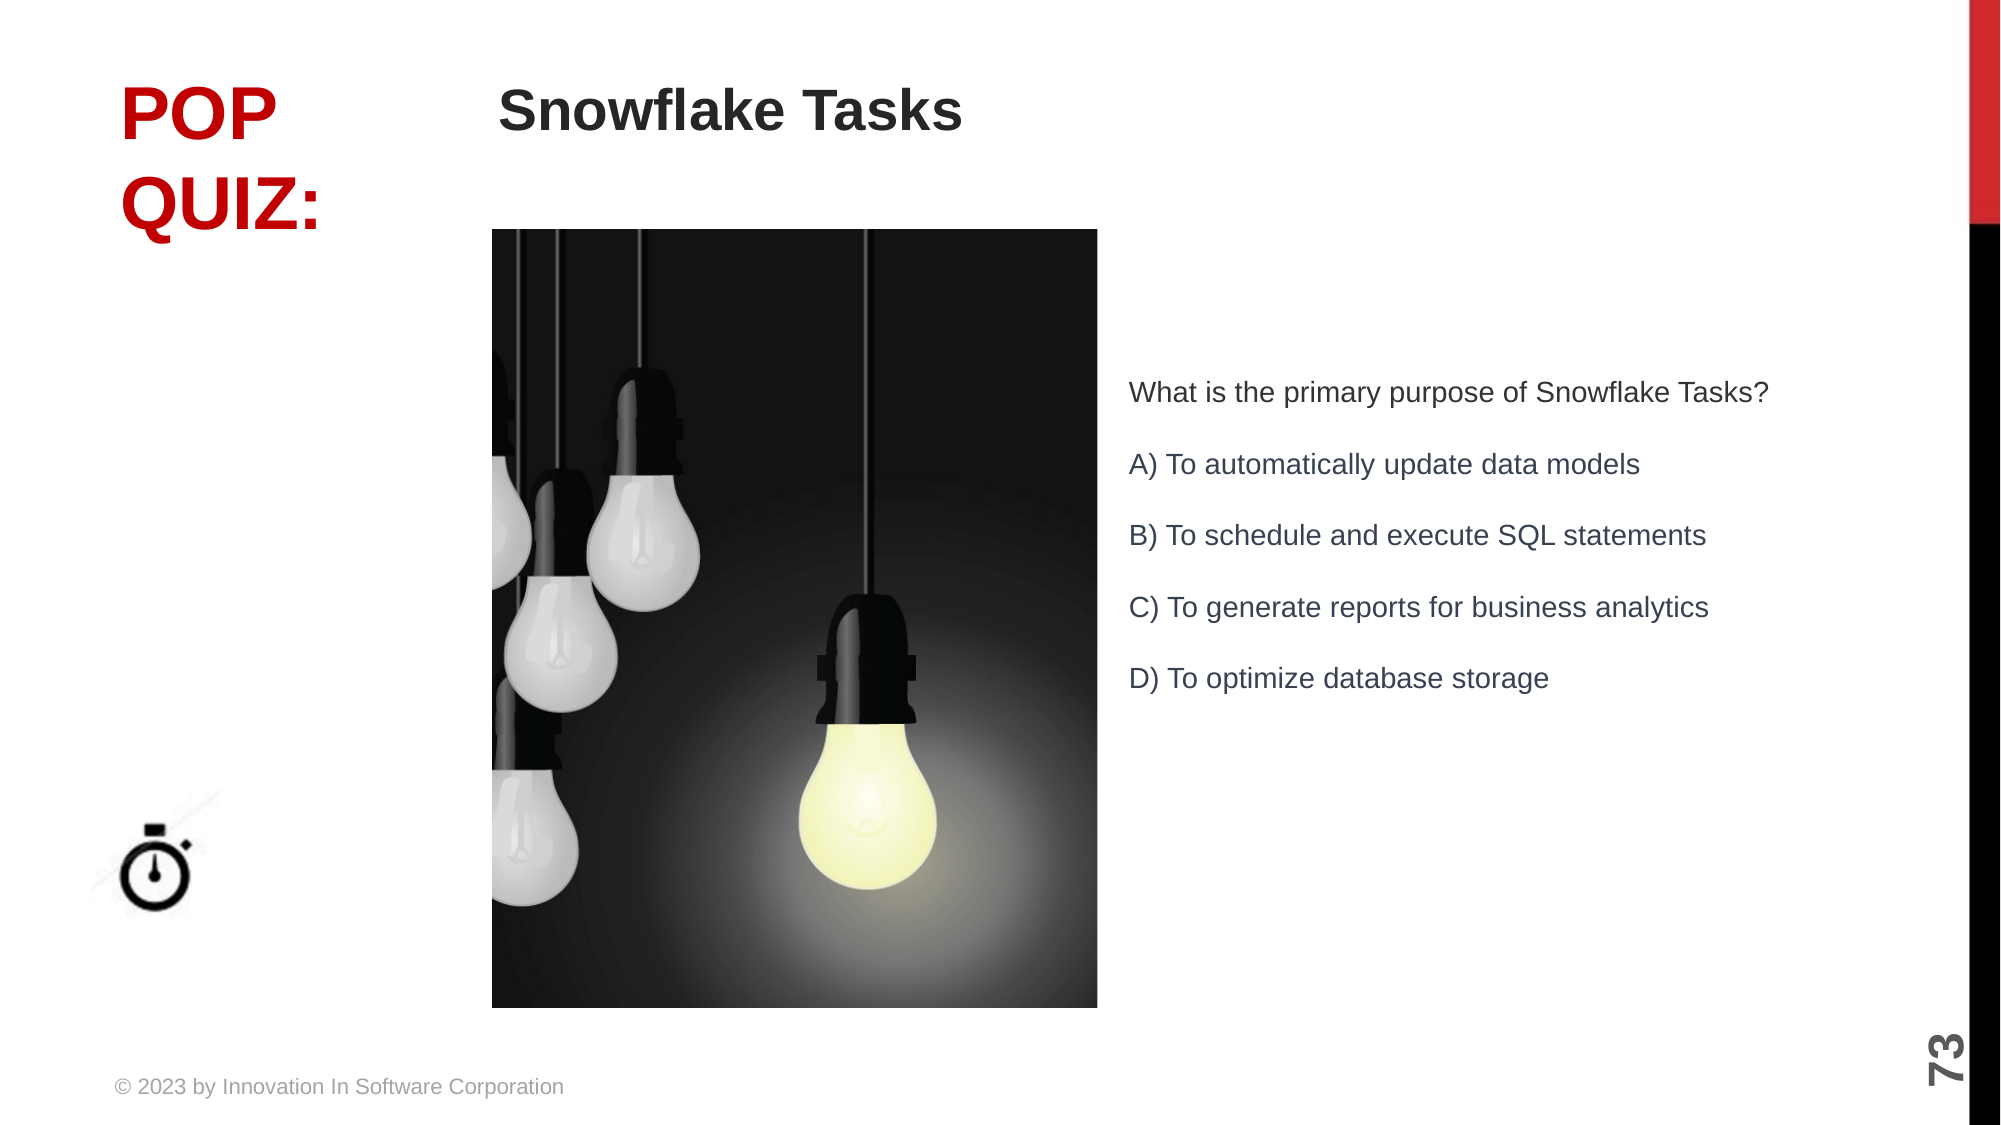

# Snowflake Tasks

What is the primary purpose of Snowflake Tasks?
A) To automatically update data models
B) To schedule and execute SQL statements
C) To generate reports for business analytics
D) To optimize database storage

5 MINUTES
73
© 2023 by Innovation In Software Corporation